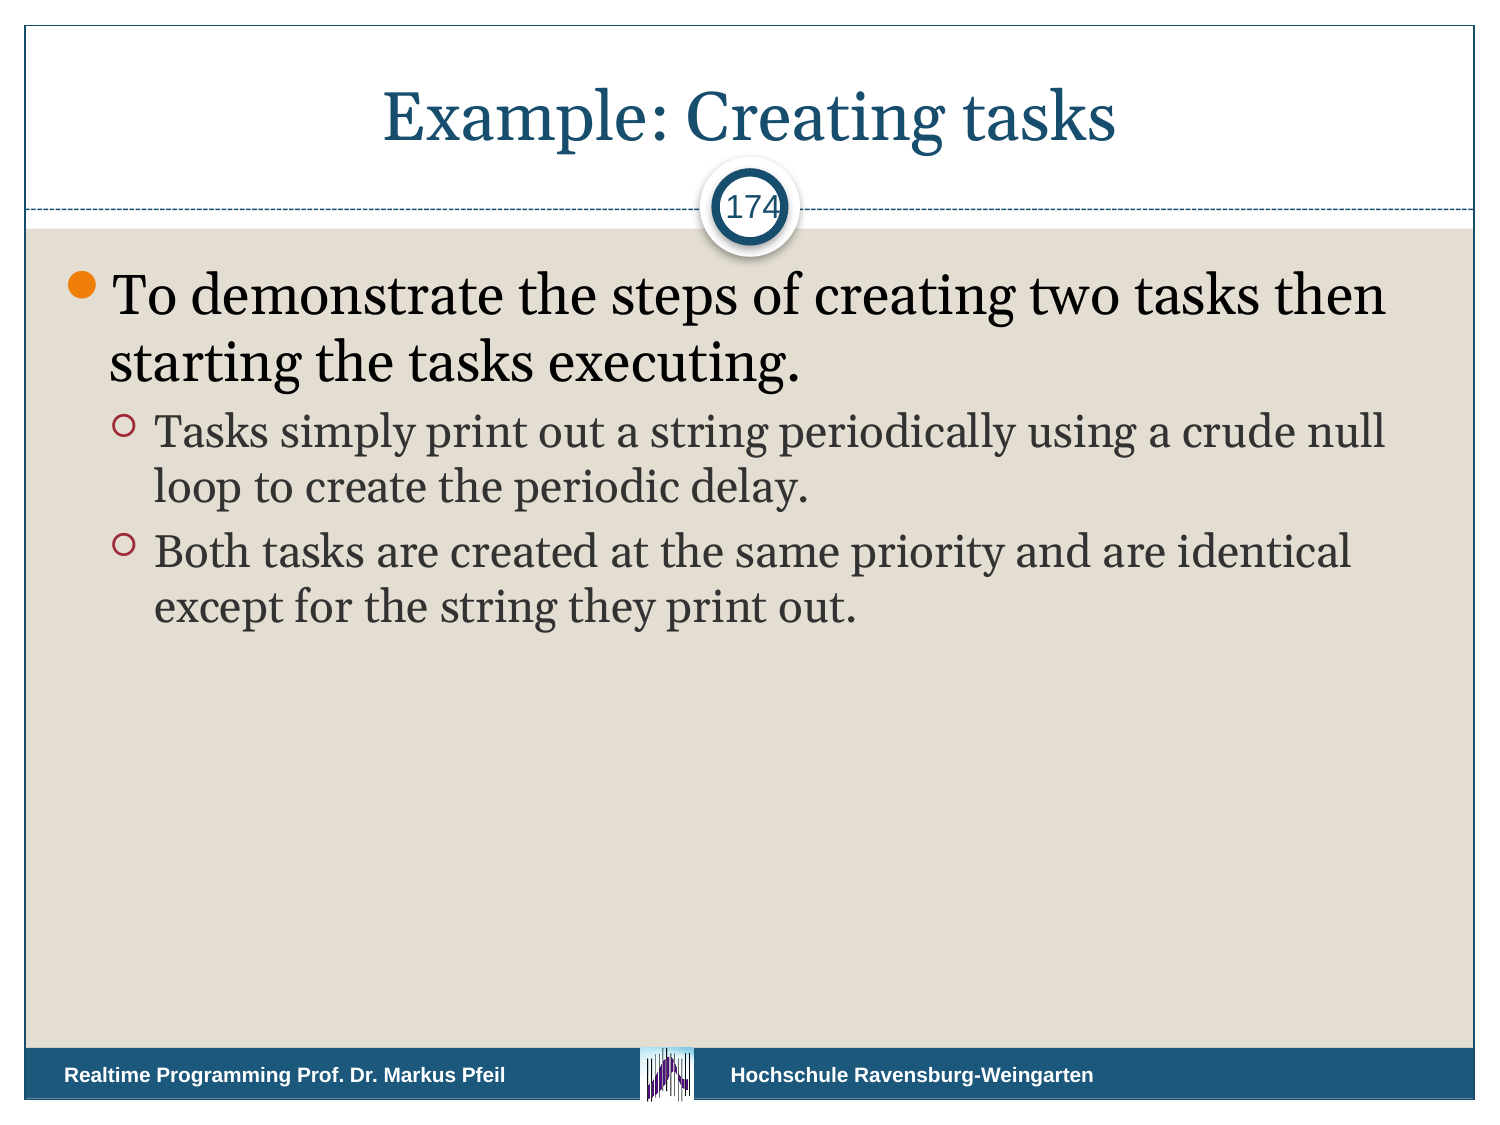

# Example: Creating tasks
174
To demonstrate the steps of creating two tasks then starting the tasks executing.
Tasks simply print out a string periodically using a crude null loop to create the periodic delay.
Both tasks are created at the same priority and are identical except for the string they print out.

Realtime Programming Prof. Dr. Markus Pfeil